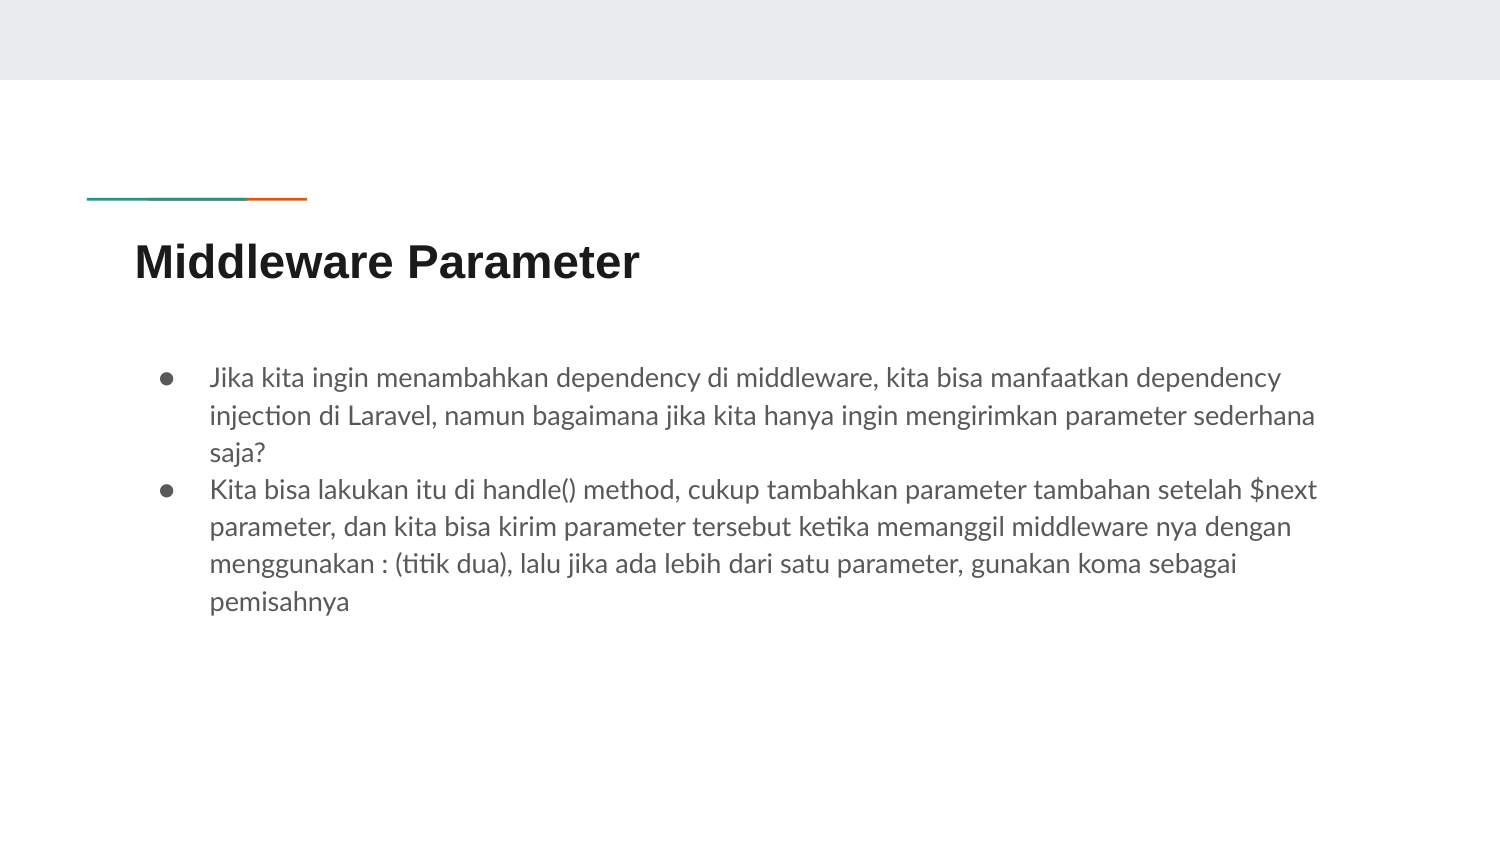

# Middleware Parameter
Jika kita ingin menambahkan dependency di middleware, kita bisa manfaatkan dependency injection di Laravel, namun bagaimana jika kita hanya ingin mengirimkan parameter sederhana saja?
Kita bisa lakukan itu di handle() method, cukup tambahkan parameter tambahan setelah $next parameter, dan kita bisa kirim parameter tersebut ketika memanggil middleware nya dengan menggunakan : (titik dua), lalu jika ada lebih dari satu parameter, gunakan koma sebagai pemisahnya